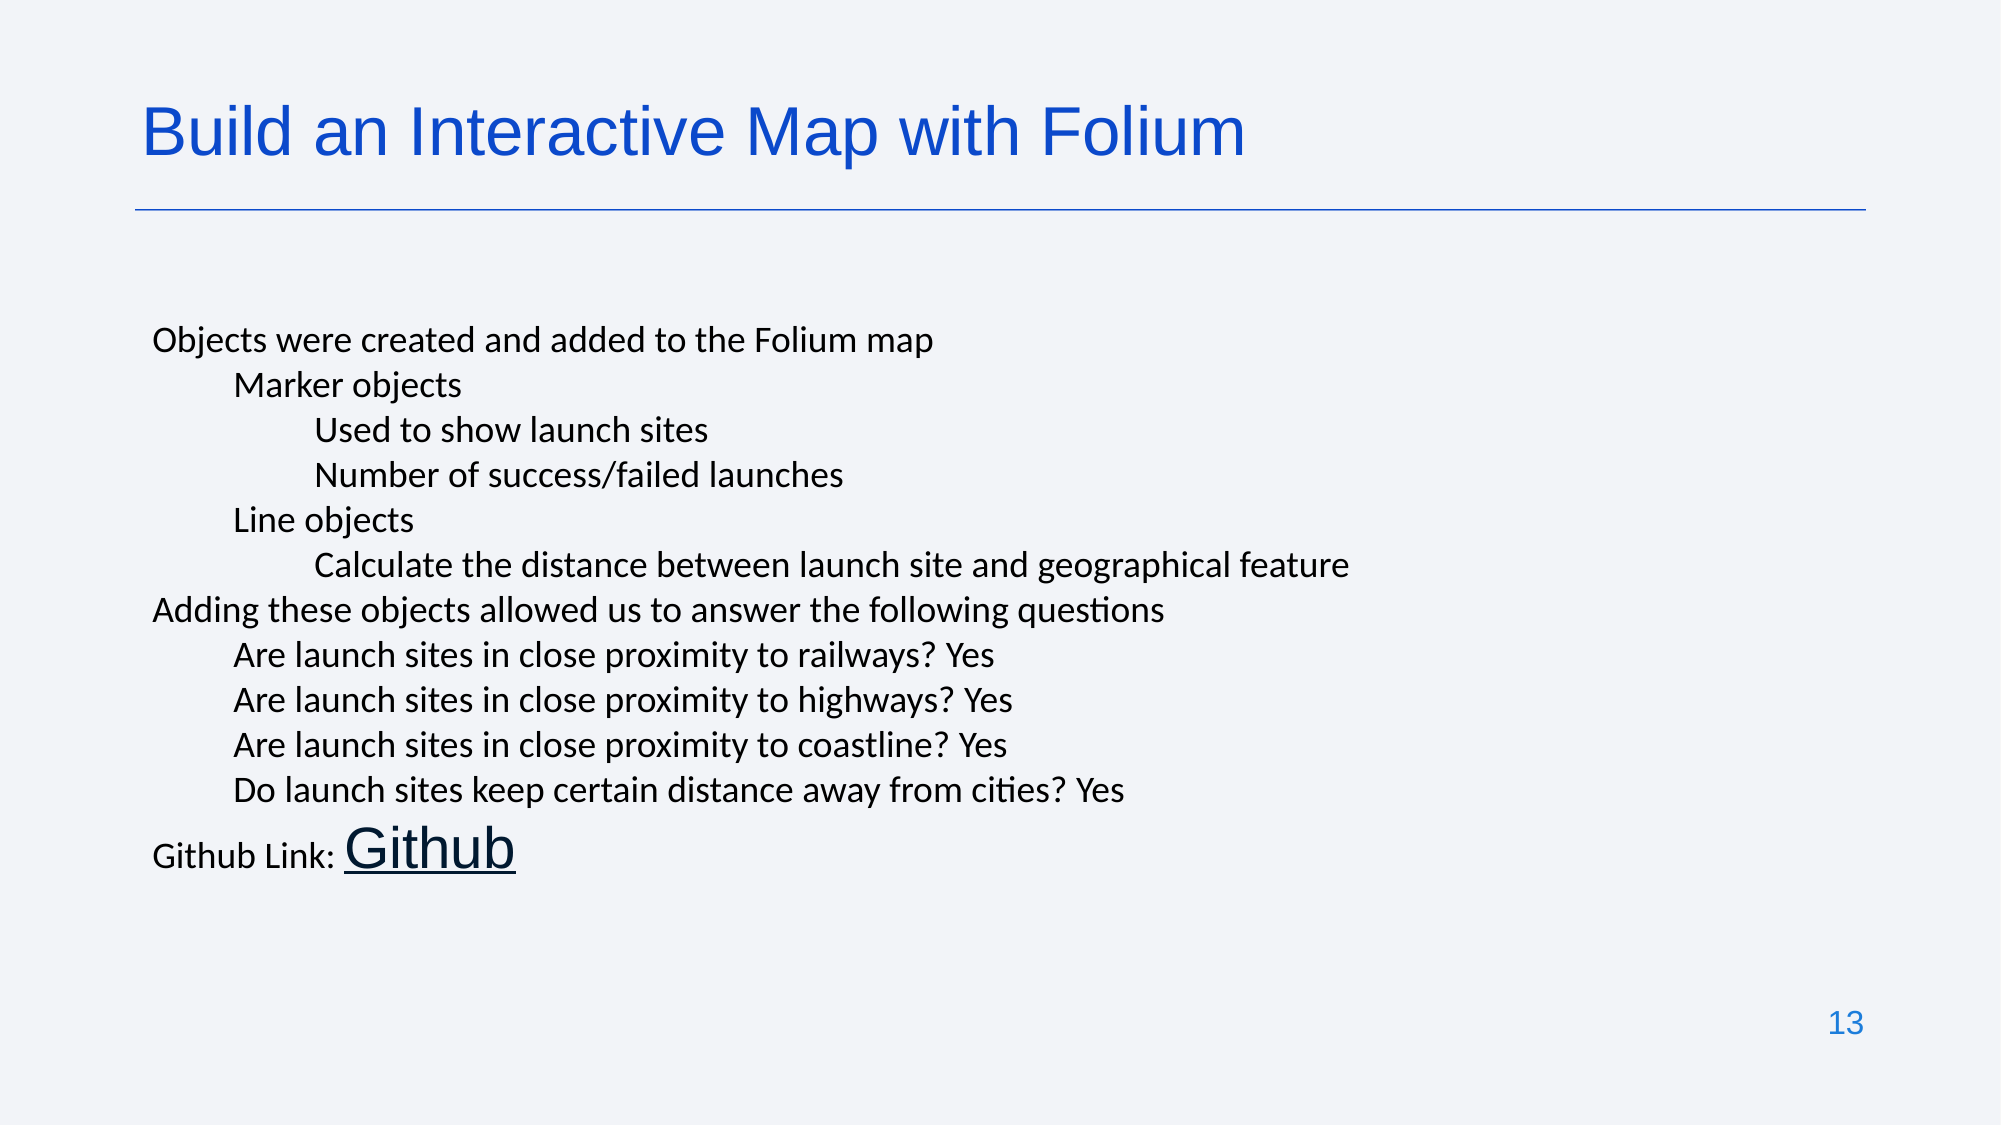

Build an Interactive Map with Folium
Objects were created and added to the Folium map
Marker objects
Used to show launch sites
Number of success/failed launches
Line objects
Calculate the distance between launch site and geographical feature
Adding these objects allowed us to answer the following questions
Are launch sites in close proximity to railways? Yes
Are launch sites in close proximity to highways? Yes
Are launch sites in close proximity to coastline? Yes
Do launch sites keep certain distance away from cities? Yes
Github Link: Github

13